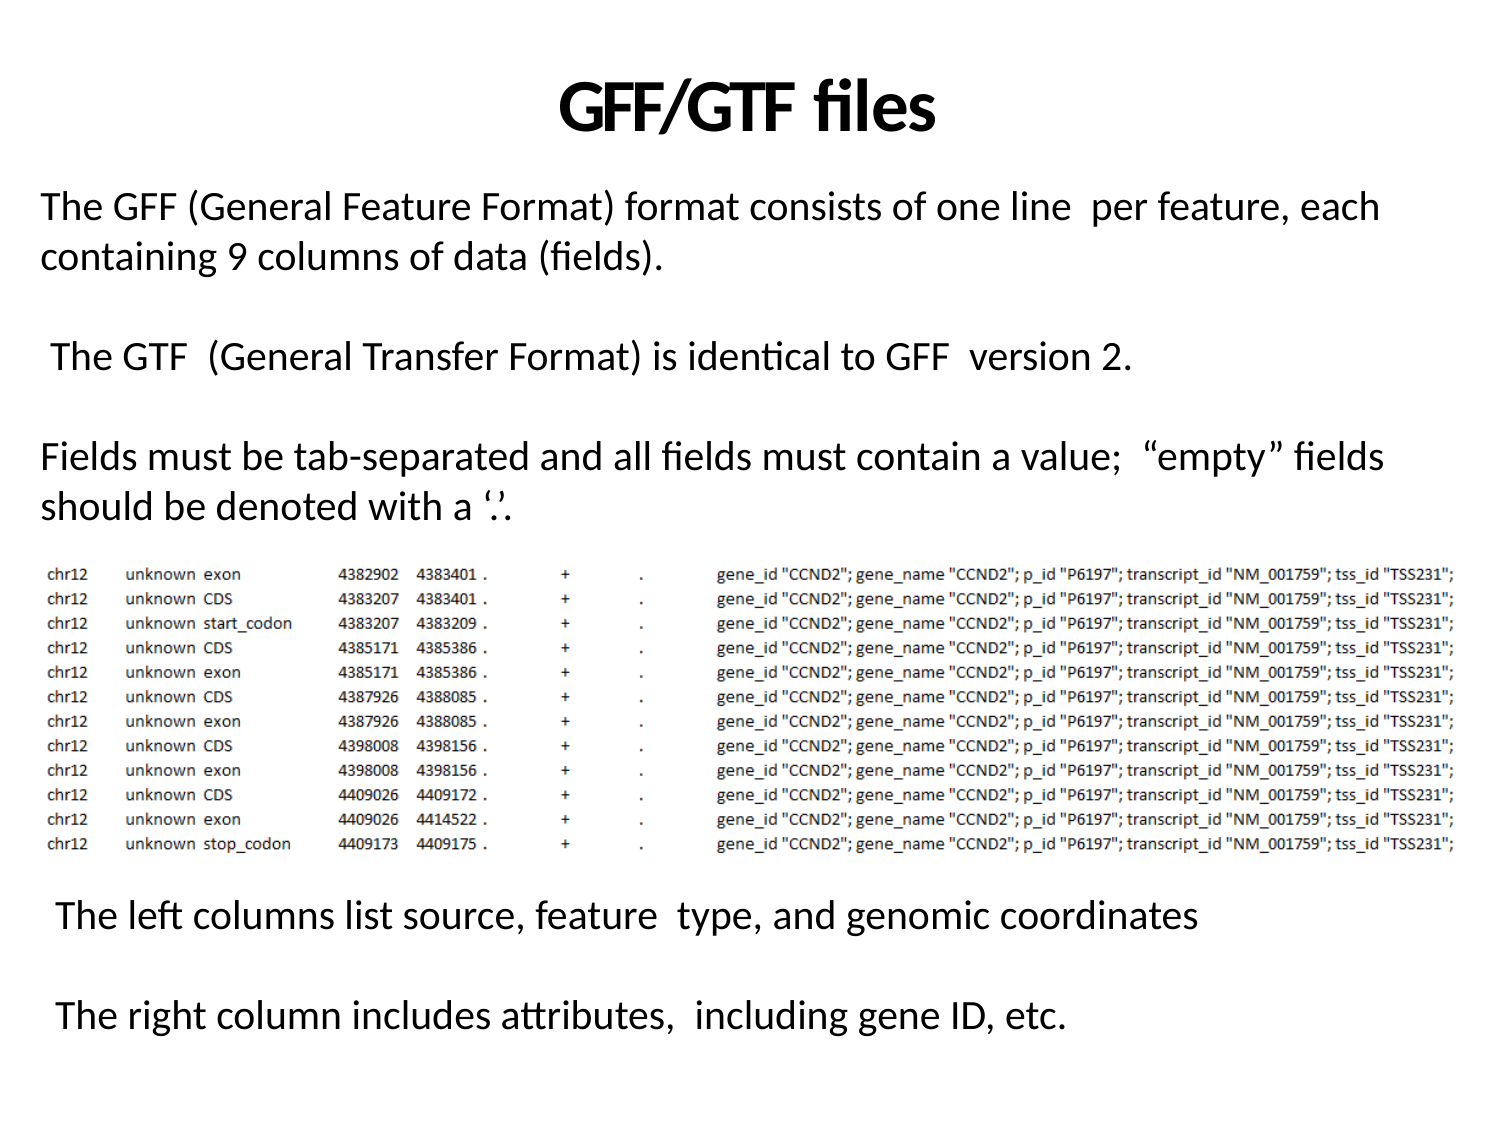

# GFF/GTF files
The GFF (General Feature Format) format consists of one line  per feature, each containing 9 columns of data (fields).

 The GTF  (General Transfer Format) is identical to GFF  version 2.

Fields must be tab-separated and all fields must contain a value;  “empty” fields should be denoted with a ‘.’.

The left columns list source, feature  type, and genomic coordinates

The right column includes attributes,  including gene ID, etc.